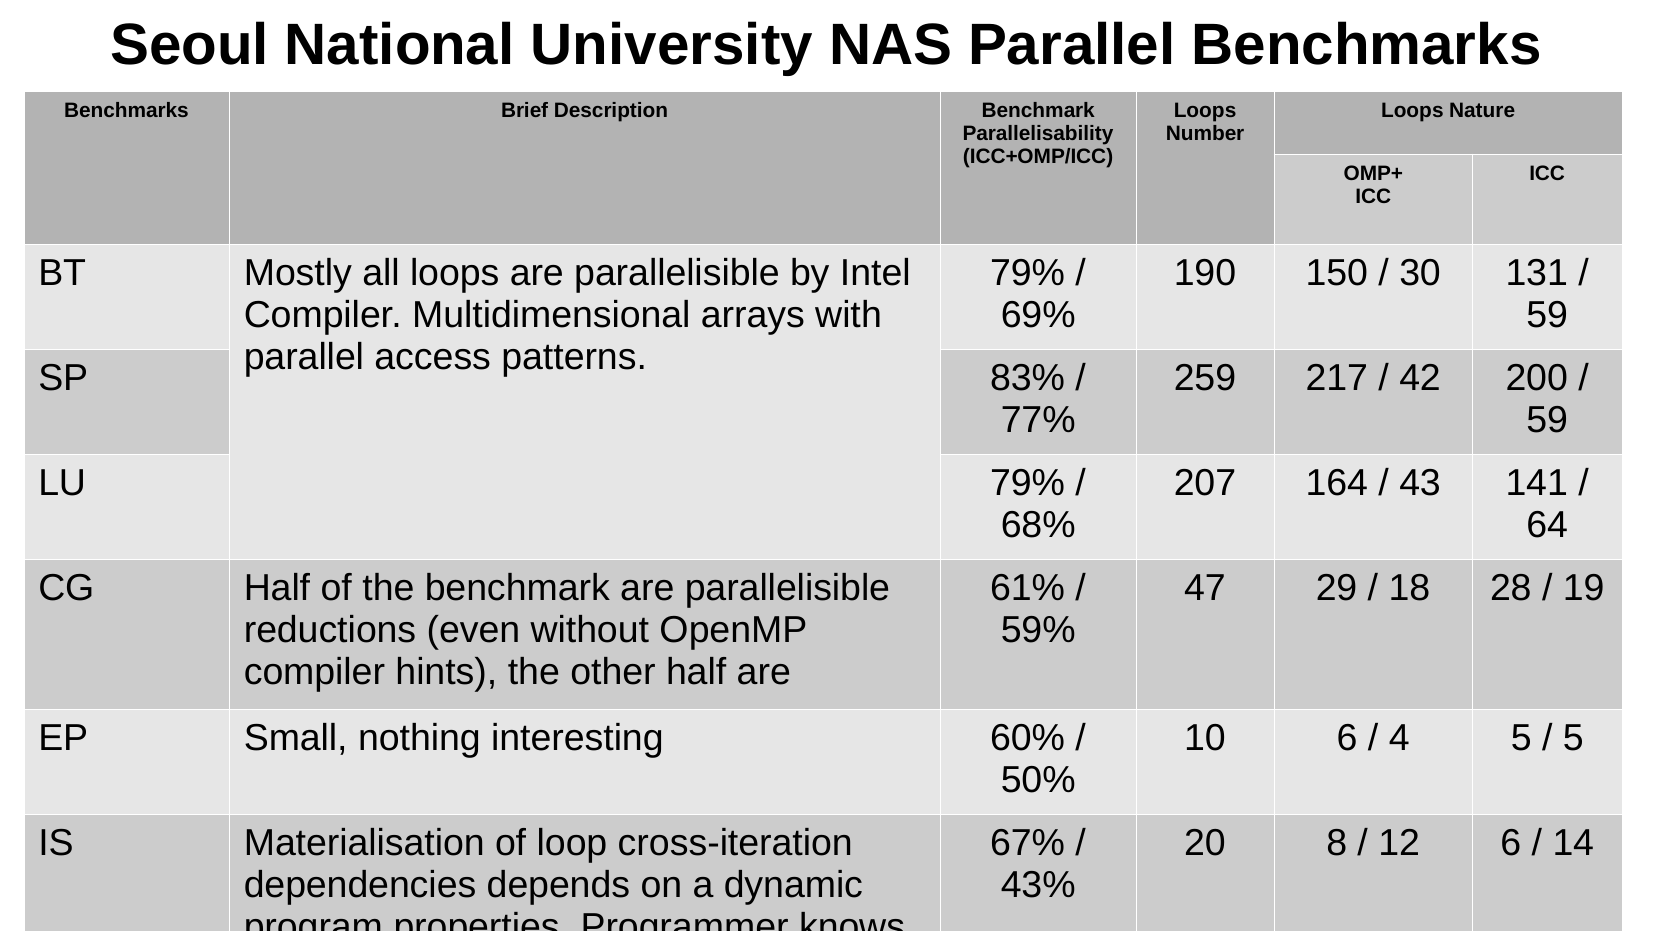

Seoul National University NAS Parallel Benchmarks
| Benchmarks | Brief Description | Benchmark Parallelisability (ICC+OMP/ICC) | Loops Number | Loops Nature |  |
| --- | --- | --- | --- | --- | --- |
|  |  |  |  | OMP+ ICC | ICC |
| BT | Mostly all loops are parallelisible by Intel Compiler. Multidimensional arrays with parallel access patterns. | 79% / 69% | 190 | 150 / 30 | 131 / 59 |
| SP |  | 83% / 77% | 259 | 217 / 42 | 200 / 59 |
| LU |  | 79% / 68% | 207 | 164 / 43 | 141 / 64 |
| CG | Half of the benchmark are parallelisible reductions (even without OpenMP compiler hints), the other half are | 61% / 59% | 47 | 29 / 18 | 28 / 19 |
| EP | Small, nothing interesting | 60% / 50% | 10 | 6 / 4 | 5 / 5 |
| IS | Materialisation of loop cross-iteration dependencies depends on a dynamic program properties. Programmer knows application’s runtime behavior and inserts OpenMP pragmas, but compiler has to be conservative. | 67% / 43% | 20 | 8 / 12 | 6 / 14 |
| DC |  | 29% / 40% | 105 | 30 / 75 | 21 / 84 |
| FT |  | 67% / 43% | 46 | 29 / 17 | 29 / 17 |
| IS |  | 40% / 30% | 20 | 8 / 12 | 6 / 14 |
| MG |  | 46% / 35% | 81 | 37 / 44 | 28 / 53 |
| UA | Big complex loops with several levels of inlining required, indirect array referencing, entangled CF, cross-iteration dependencies. At least dynamic analysis is needed. Human program comprehension preferably. | 78% / 45% | 609 | 475 / 134 | 276 / 333 |